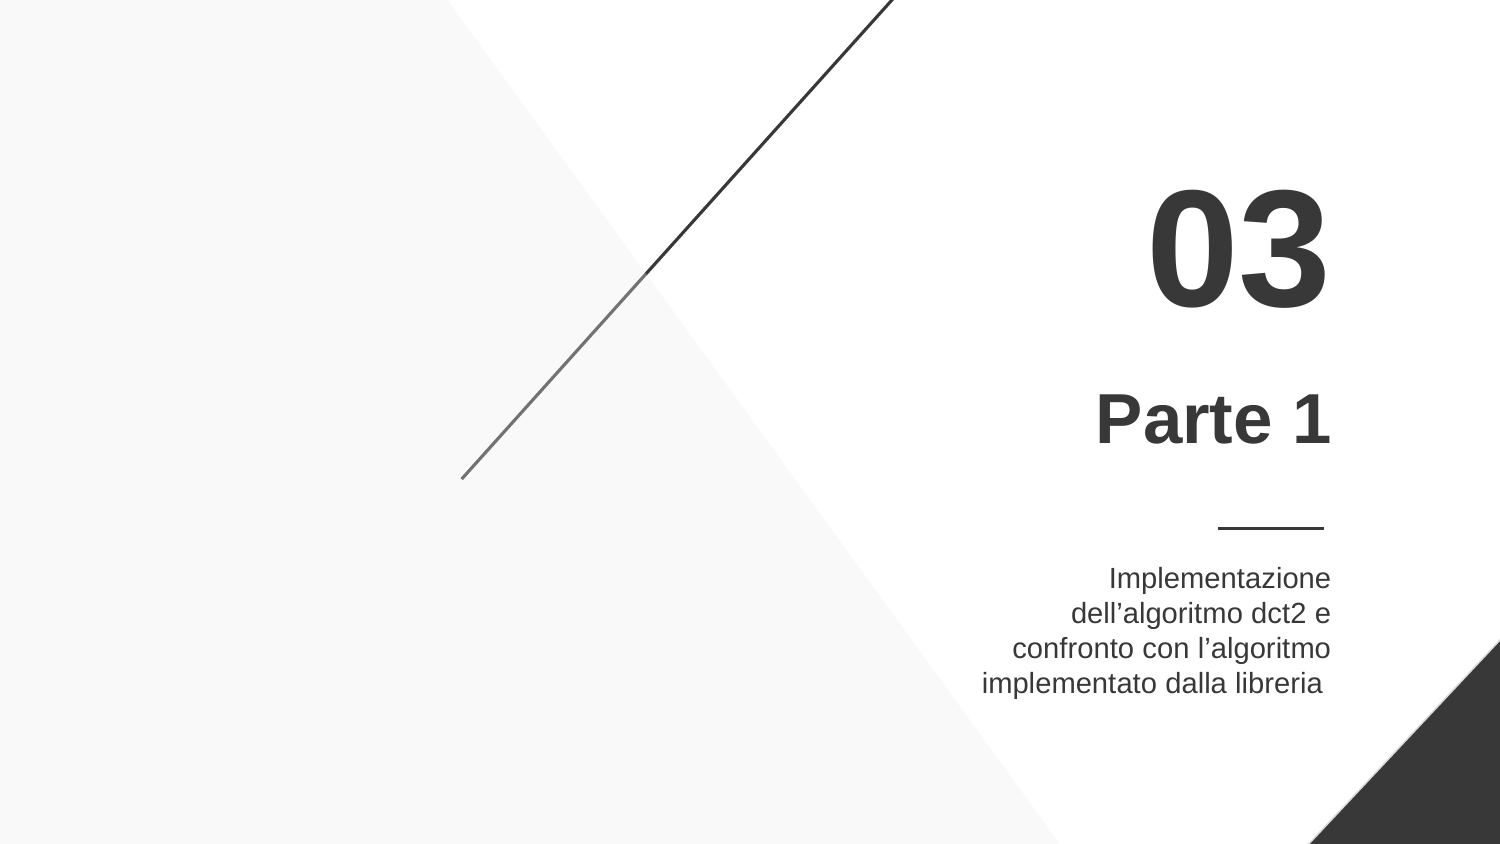

03
# Parte 1
Implementazione dell’algoritmo dct2 e confronto con l’algoritmo implementato dalla libreria